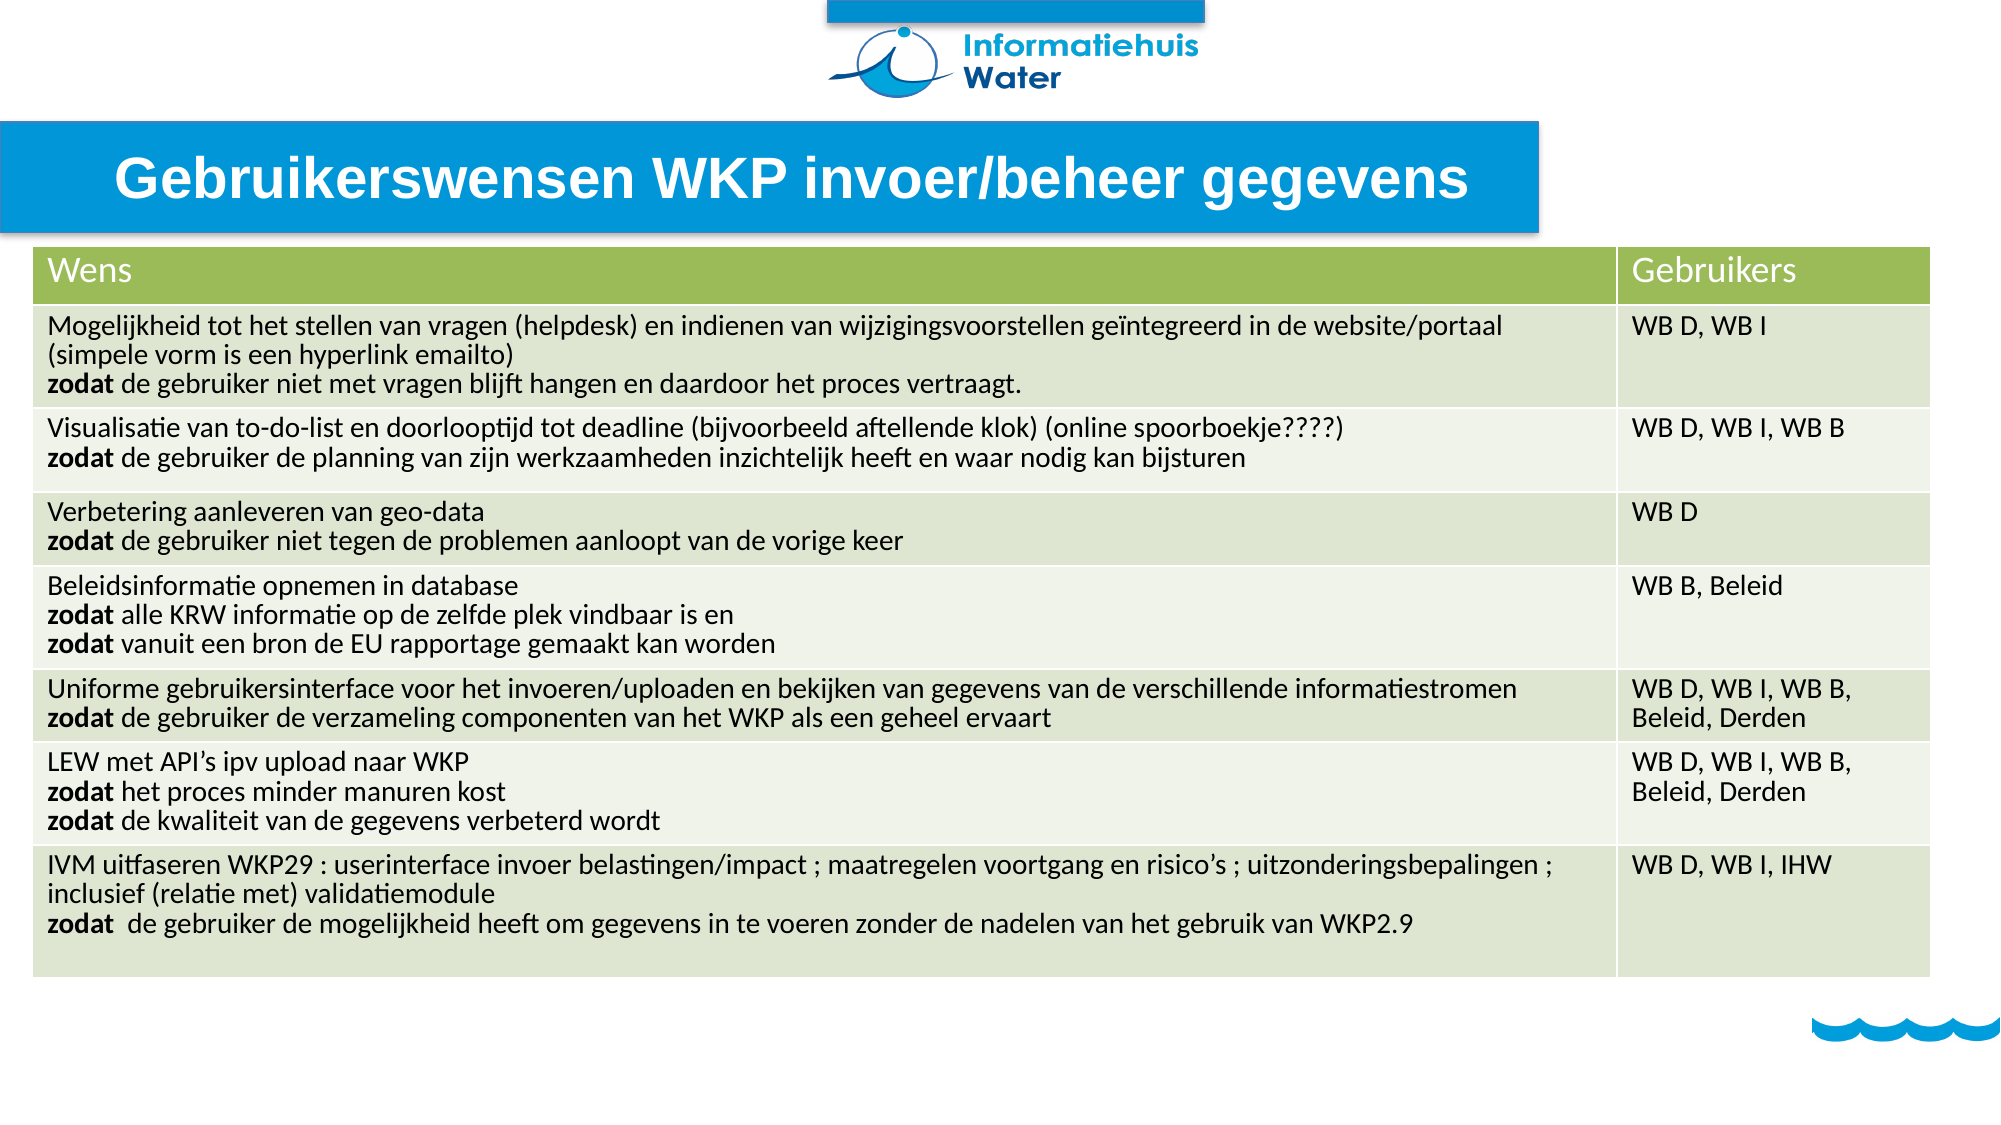

# Gebruikerswensen WKP invoer/beheer gegevens
| Wens | Gebruikers |
| --- | --- |
| Mogelijkheid tot het stellen van vragen (helpdesk) en indienen van wijzigingsvoorstellen geïntegreerd in de website/portaal (simpele vorm is een hyperlink emailto) zodat de gebruiker niet met vragen blijft hangen en daardoor het proces vertraagt. | WB D, WB I |
| Visualisatie van to-do-list en doorlooptijd tot deadline (bijvoorbeeld aftellende klok) (online spoorboekje????) zodat de gebruiker de planning van zijn werkzaamheden inzichtelijk heeft en waar nodig kan bijsturen | WB D, WB I, WB B |
| Verbetering aanleveren van geo-data zodat de gebruiker niet tegen de problemen aanloopt van de vorige keer | WB D |
| Beleidsinformatie opnemen in database zodat alle KRW informatie op de zelfde plek vindbaar is en zodat vanuit een bron de EU rapportage gemaakt kan worden | WB B, Beleid |
| Uniforme gebruikersinterface voor het invoeren/uploaden en bekijken van gegevens van de verschillende informatiestromen zodat de gebruiker de verzameling componenten van het WKP als een geheel ervaart | WB D, WB I, WB B, Beleid, Derden |
| LEW met API’s ipv upload naar WKP zodat het proces minder manuren kost zodat de kwaliteit van de gegevens verbeterd wordt | WB D, WB I, WB B, Beleid, Derden |
| IVM uitfaseren WKP29 : userinterface invoer belastingen/impact ; maatregelen voortgang en risico’s ; uitzonderingsbepalingen ; inclusief (relatie met) validatiemodule zodat de gebruiker de mogelijkheid heeft om gegevens in te voeren zonder de nadelen van het gebruik van WKP2.9 | WB D, WB I, IHW |